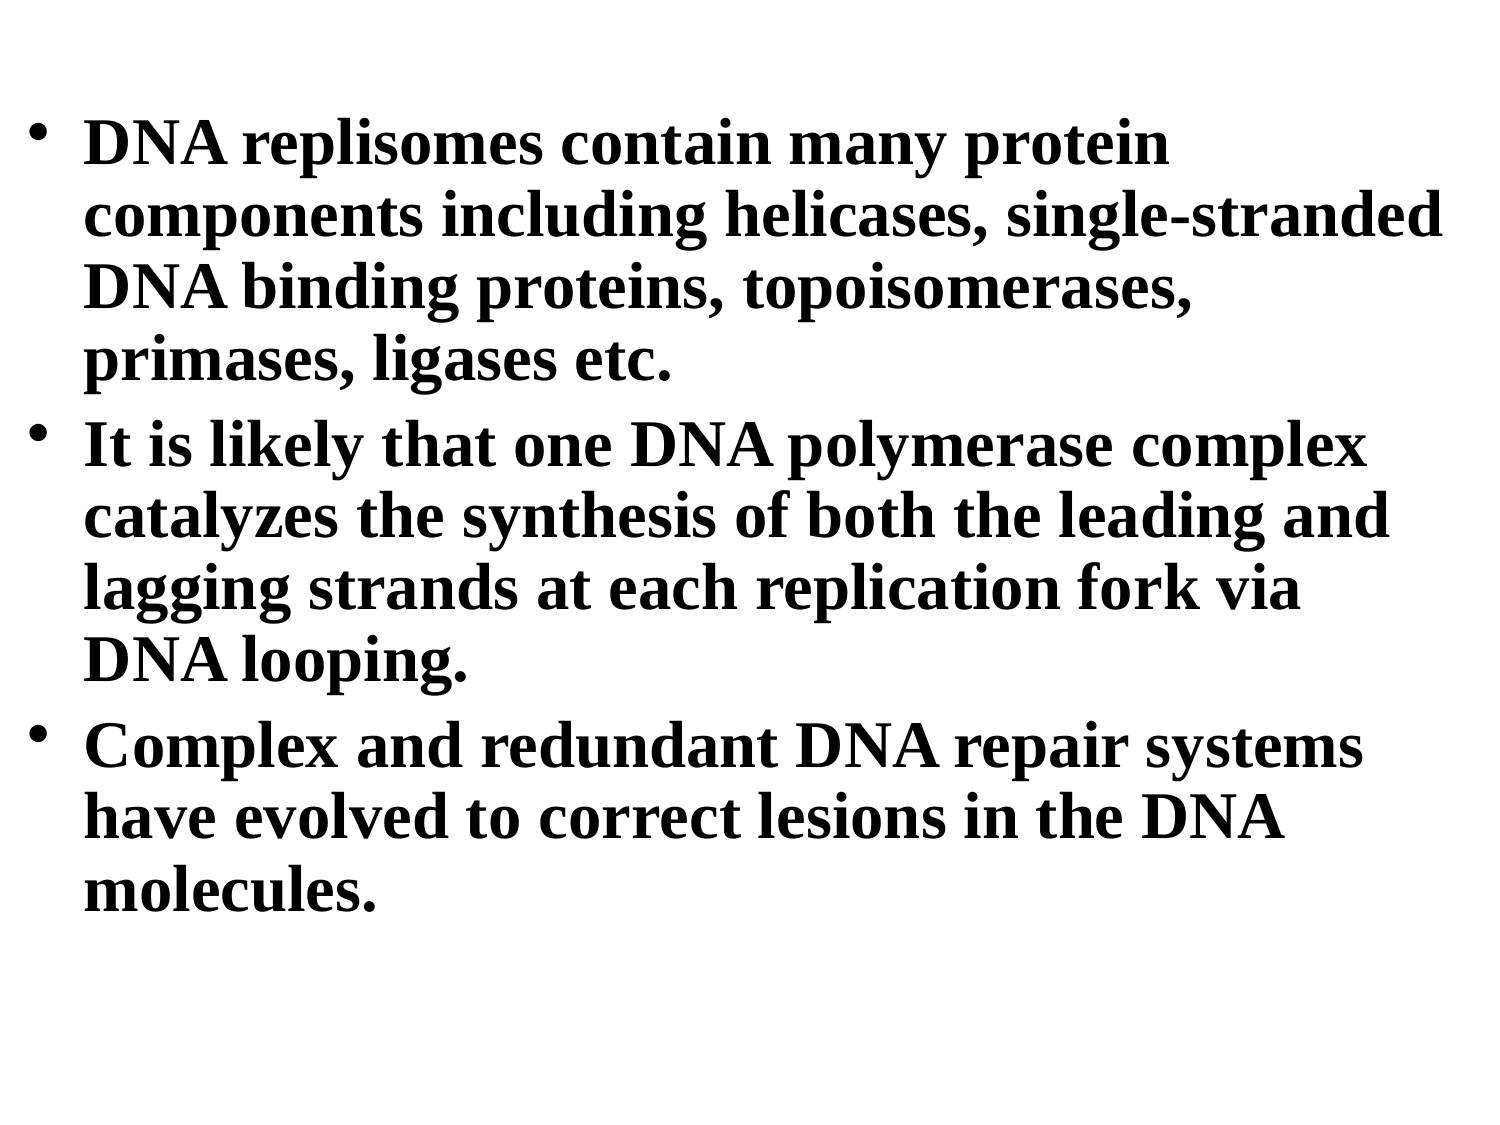

DNA replisomes contain many protein components including helicases, single-stranded DNA binding proteins, topoisomerases, primases, ligases etc.
It is likely that one DNA polymerase complex catalyzes the synthesis of both the leading and lagging strands at each replication fork via DNA looping.
Complex and redundant DNA repair systems have evolved to correct lesions in the DNA molecules.